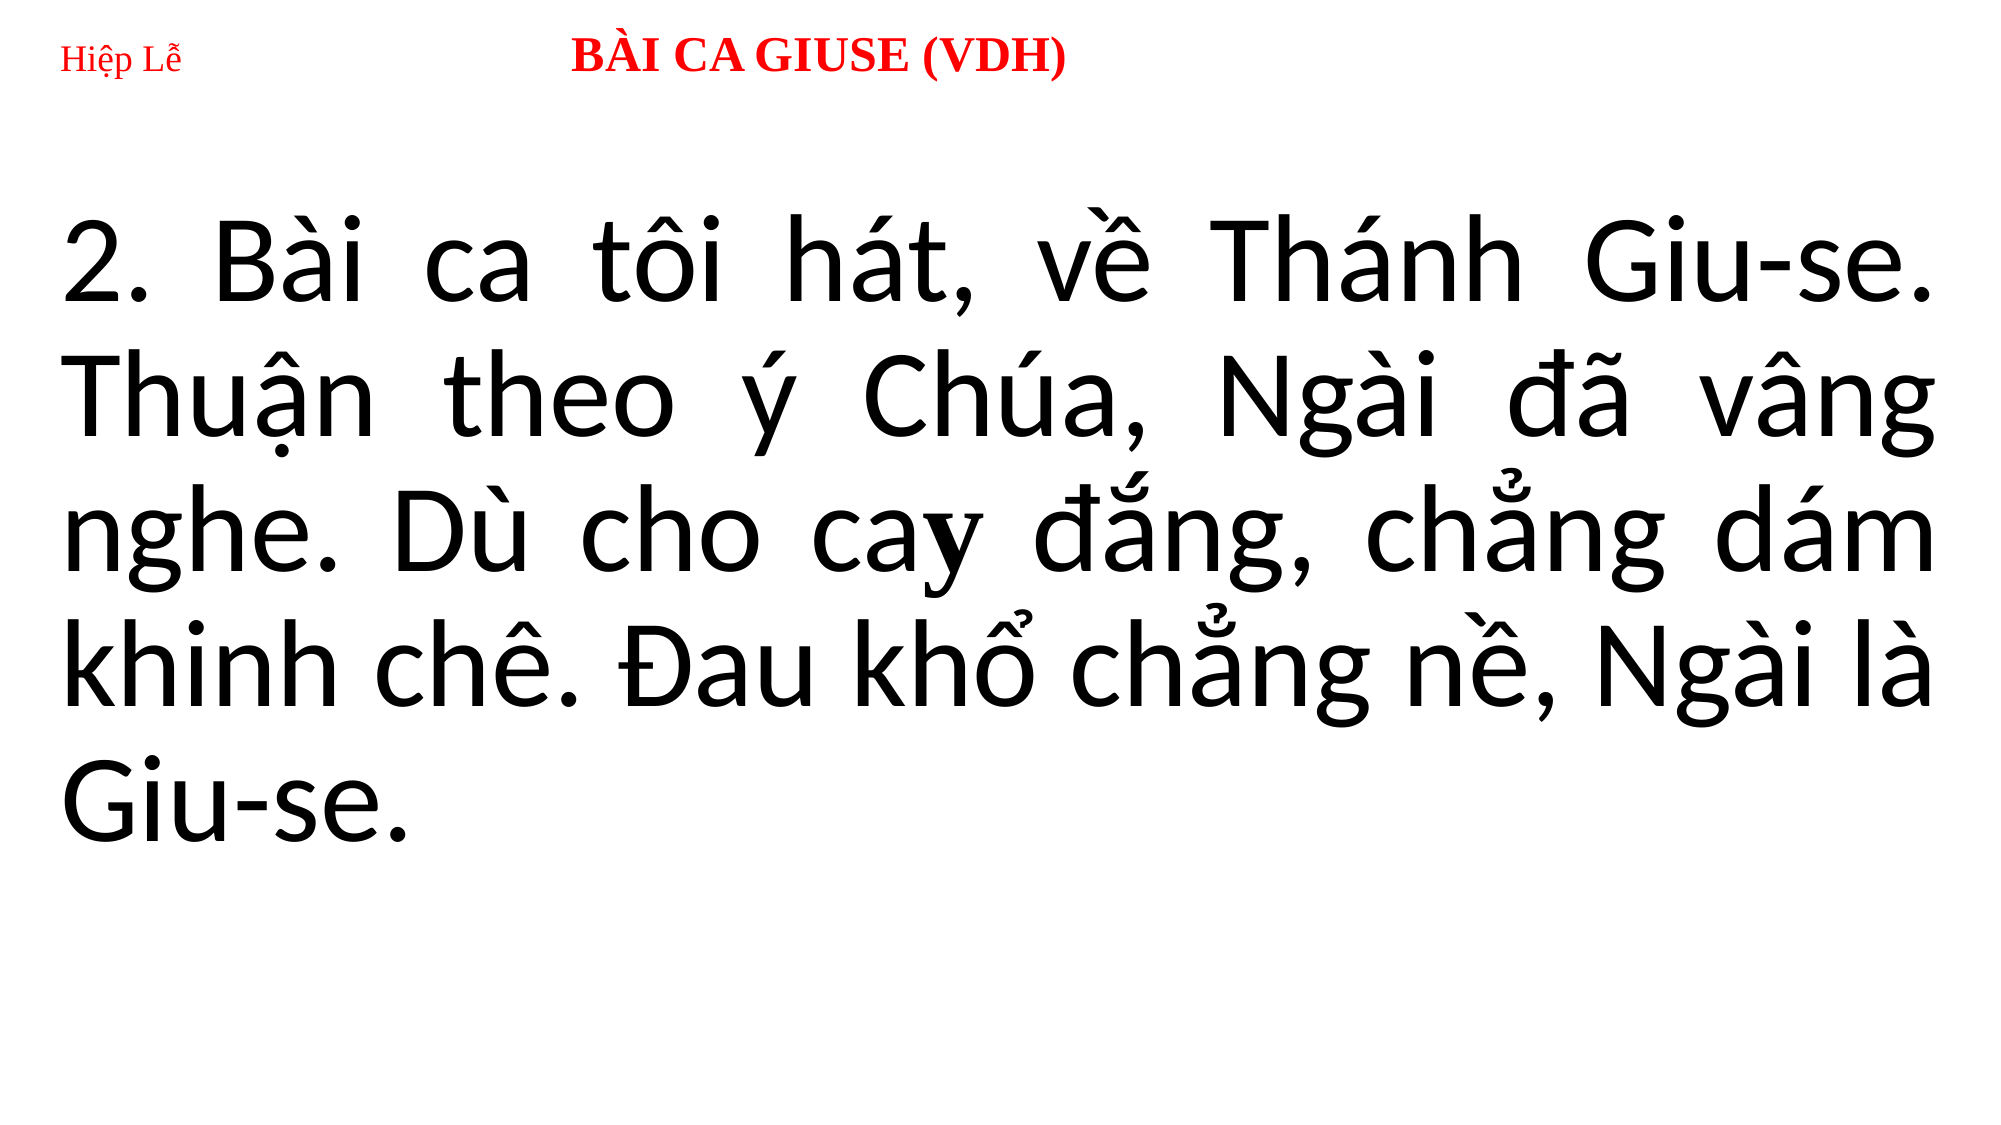

# Hiệp Lễ                                         BÀI CA GIUSE (VDH)
2. Bài ca tôi hát, về Thánh Giu-se. Thuận theo ý Chúa, Ngài đã vâng nghe. Dù cho cay đắng, chẳng dám khinh chê. Đau khổ chẳng nề, Ngài là Giu-se.